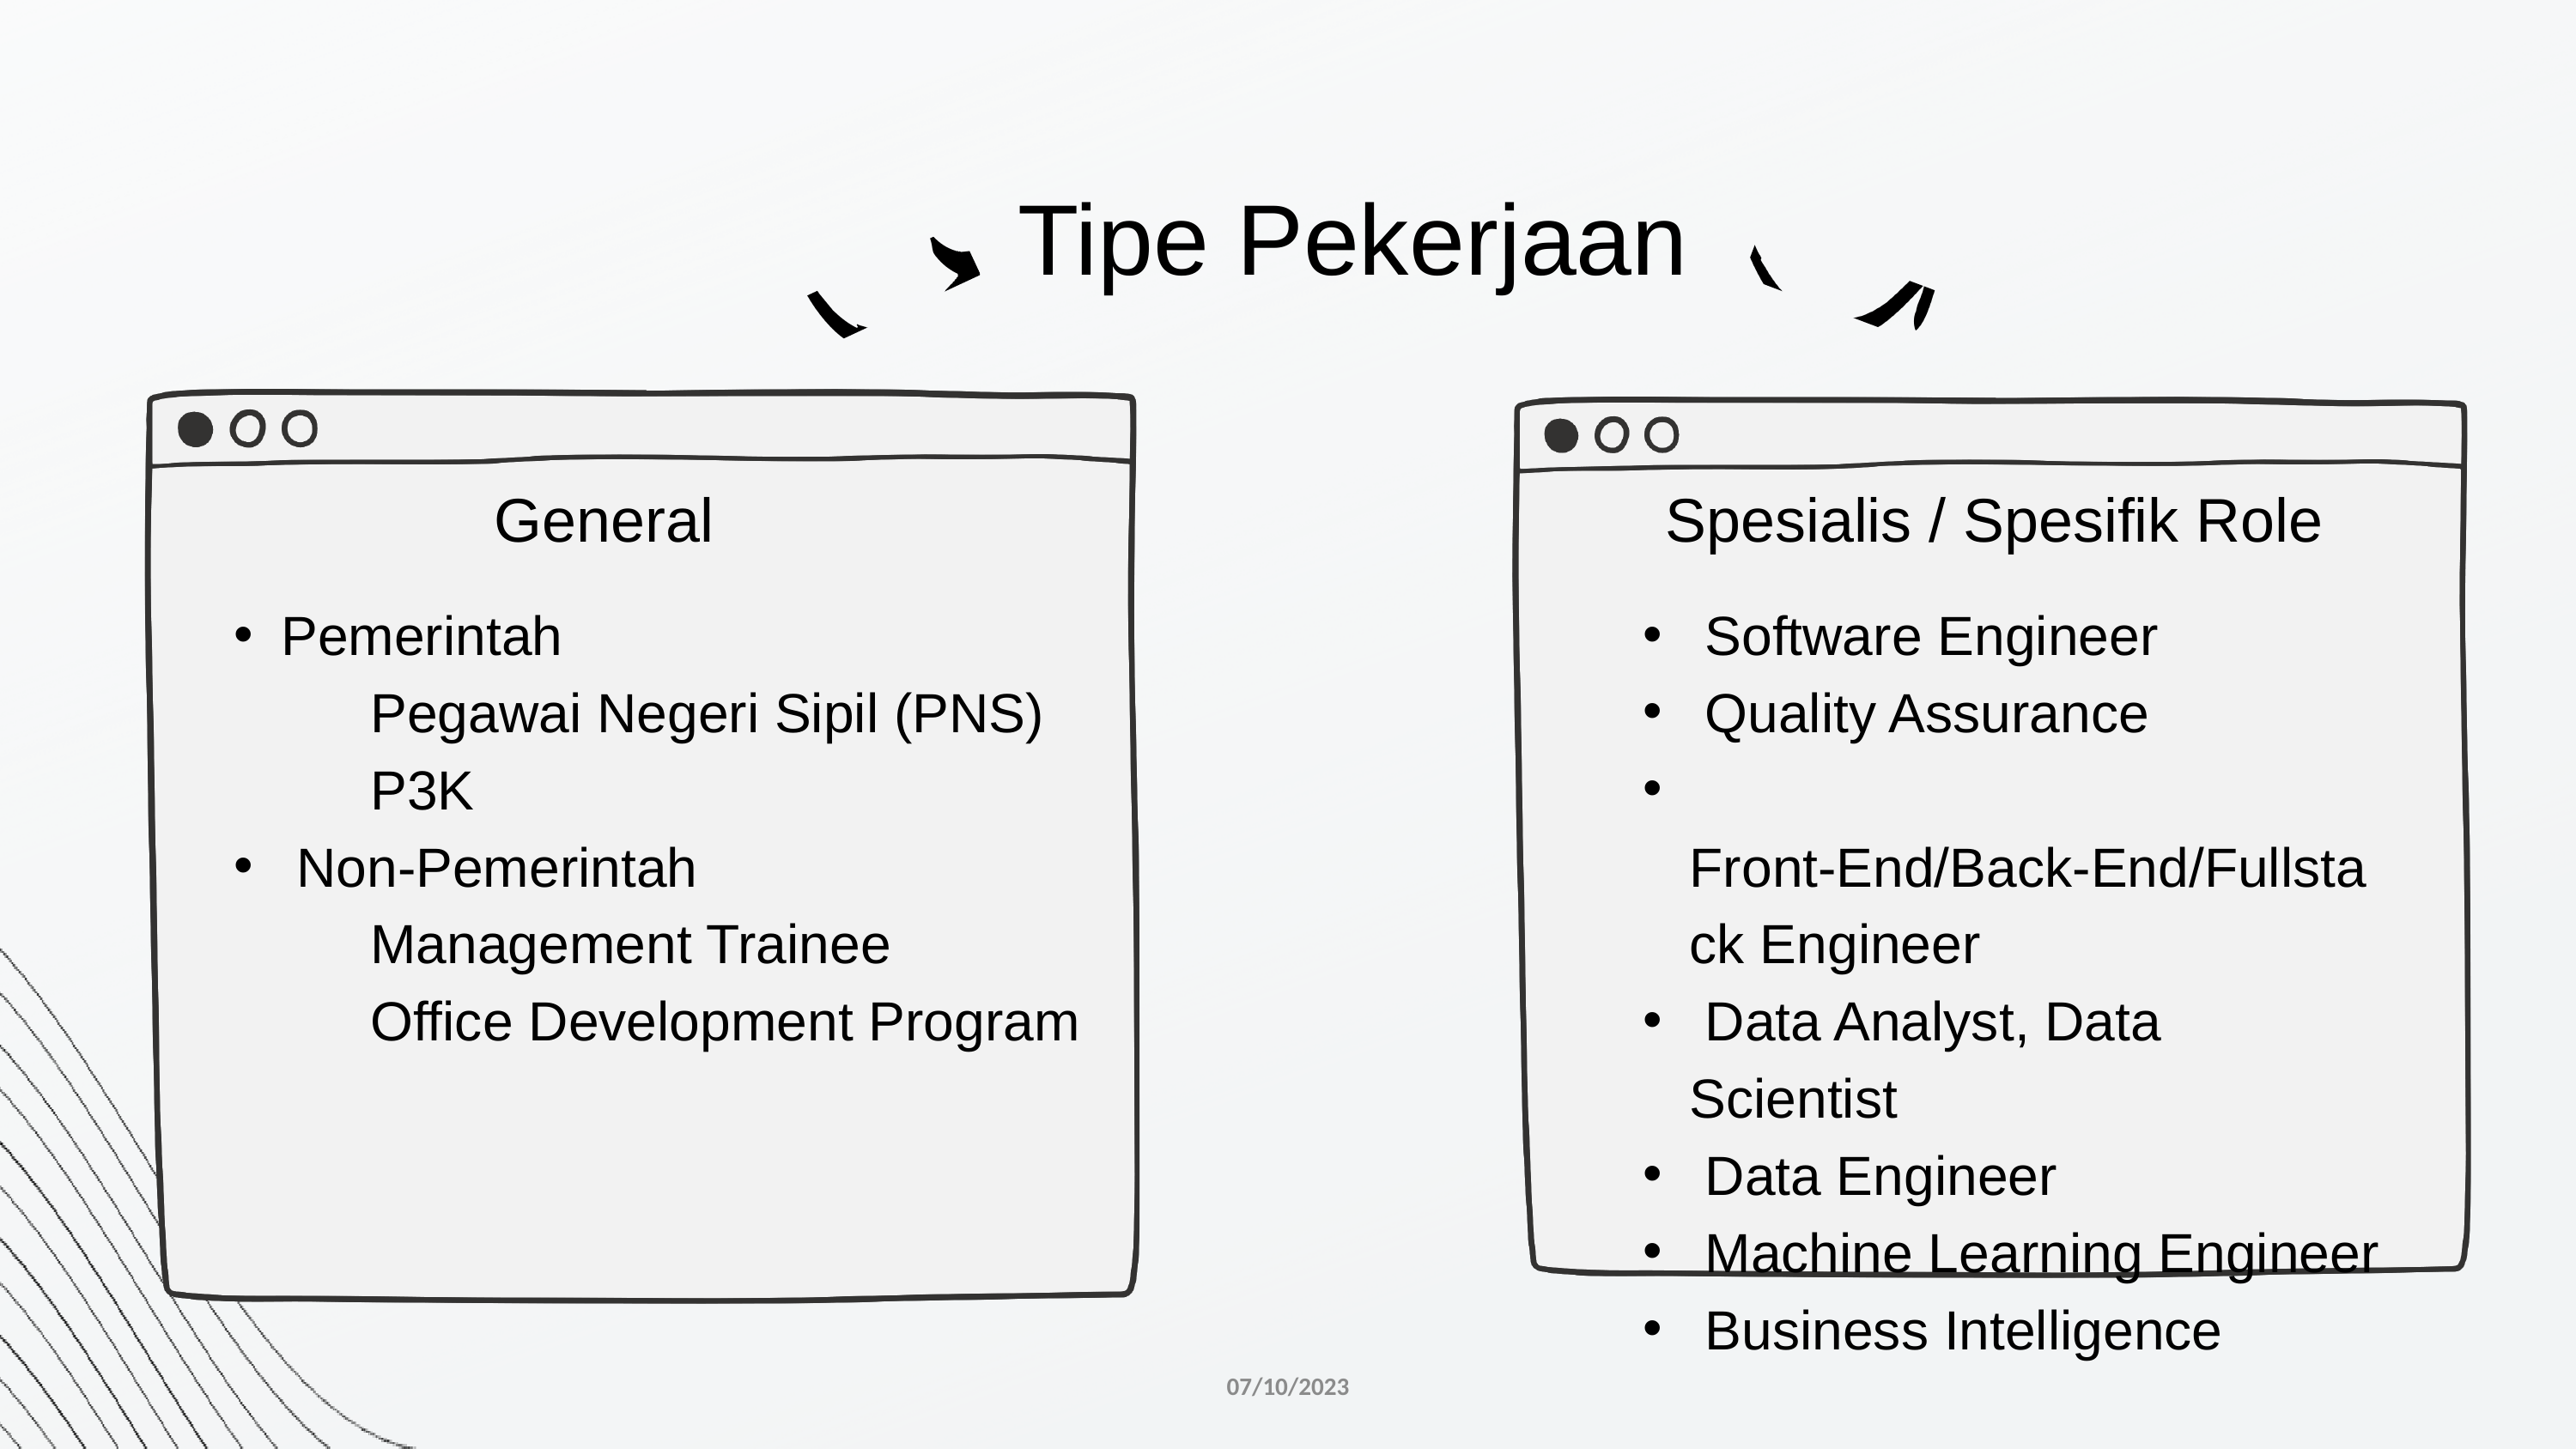

Tipe Pekerjaan

General
Spesialis / Spesifik Role
Pemerintah
            Pegawai Negeri Sipil (PNS)
            P3K
 Non-Pemerintah
            Management Trainee
            Office Development Program

 Software Engineer
 Quality Assurance
 Front-End/Back-End/Fullstack Engineer
 Data Analyst, Data Scientist
 Data Engineer
 Machine Learning Engineer
 Business Intelligence
07/10/2023